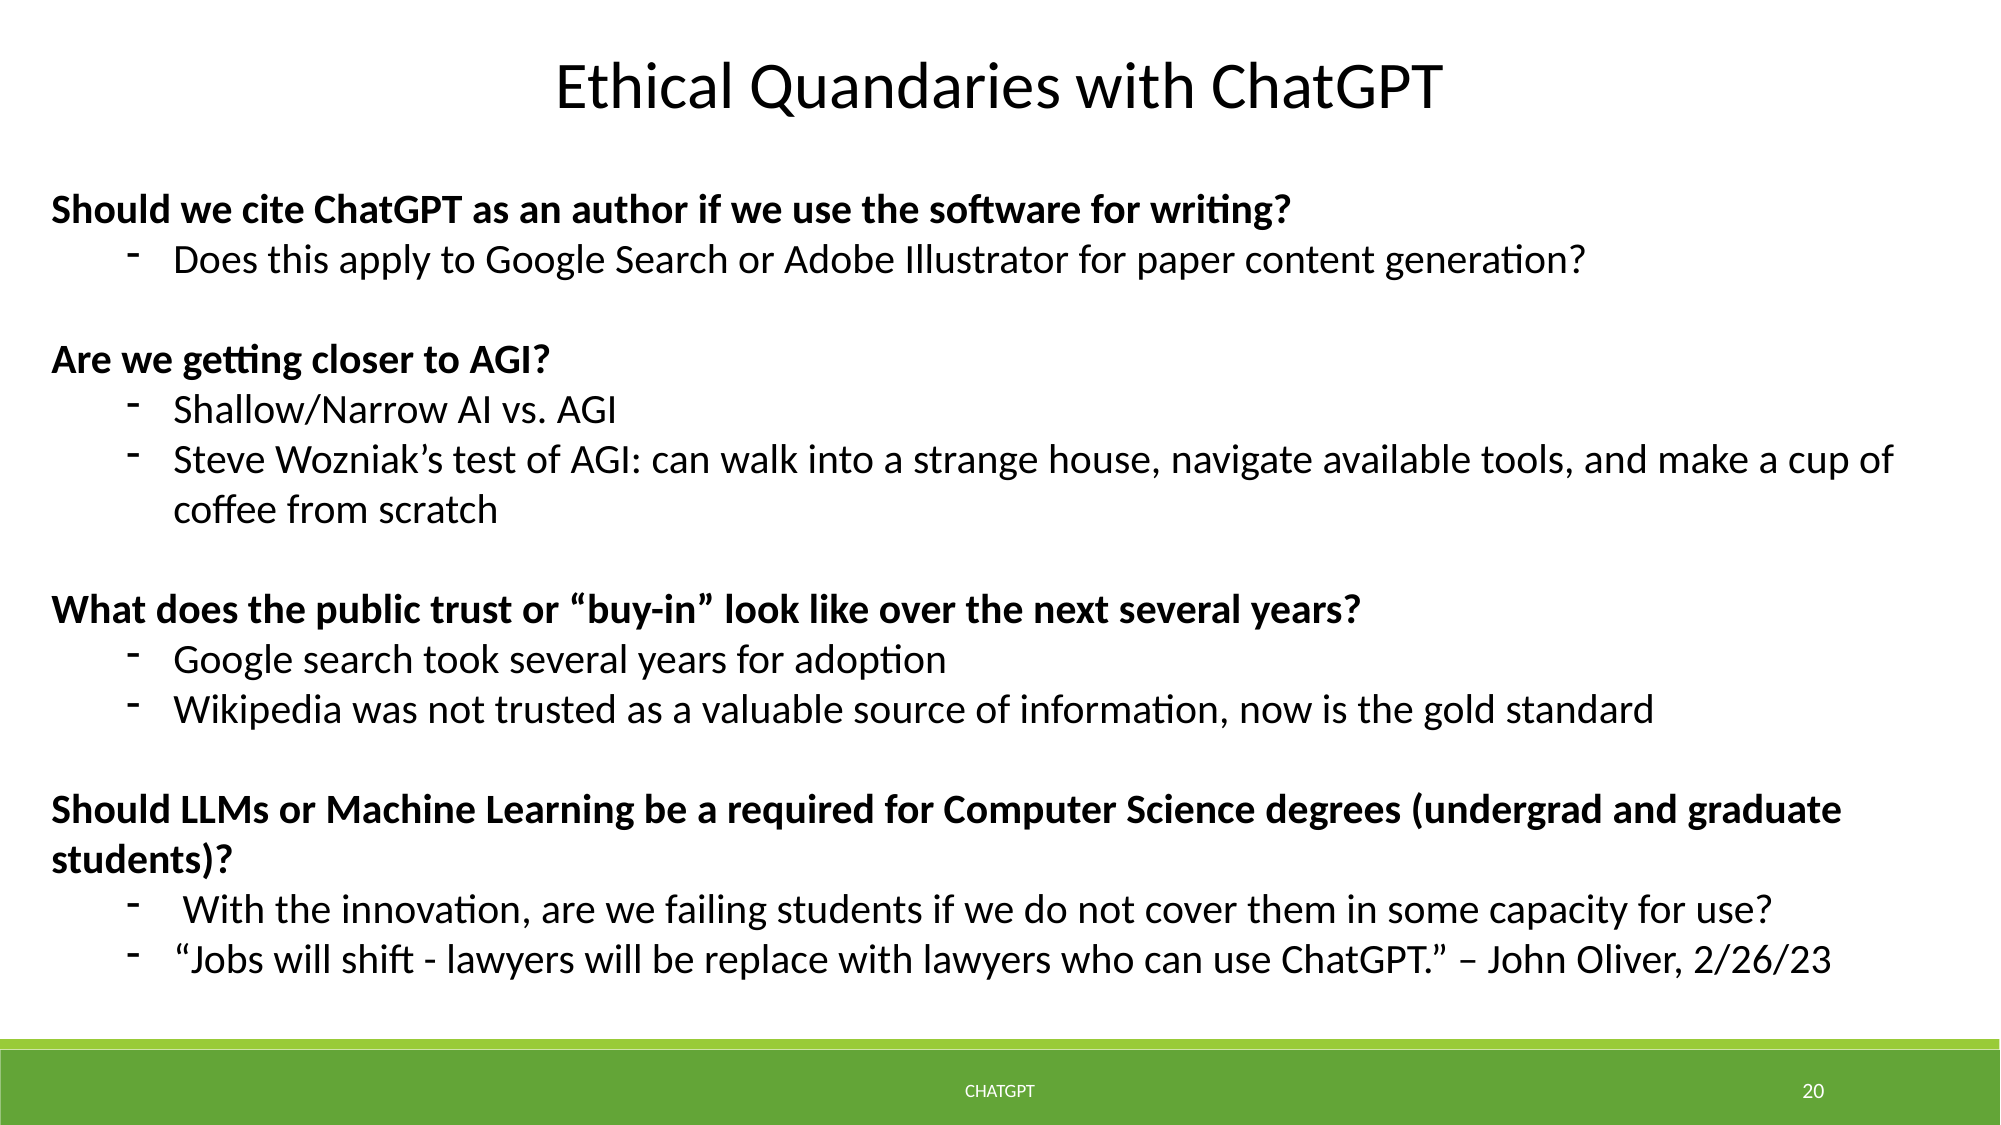

Ethical Quandaries with ChatGPT
Should we cite ChatGPT as an author if we use the software for writing?
Does this apply to Google Search or Adobe Illustrator for paper content generation?

Are we getting closer to AGI?
Shallow/Narrow AI vs. AGI
Steve Wozniak’s test of AGI: can walk into a strange house, navigate available tools, and make a cup of coffee from scratch

What does the public trust or “buy-in” look like over the next several years?
Google search took several years for adoption
Wikipedia was not trusted as a valuable source of information, now is the gold standard

Should LLMs or Machine Learning be a required for Computer Science degrees (undergrad and graduate students)?
With the innovation, are we failing students if we do not cover them in some capacity for use?
“Jobs will shift - lawyers will be replace with lawyers who can use ChatGPT.” – John Oliver, 2/26/23
ChatGPT
20